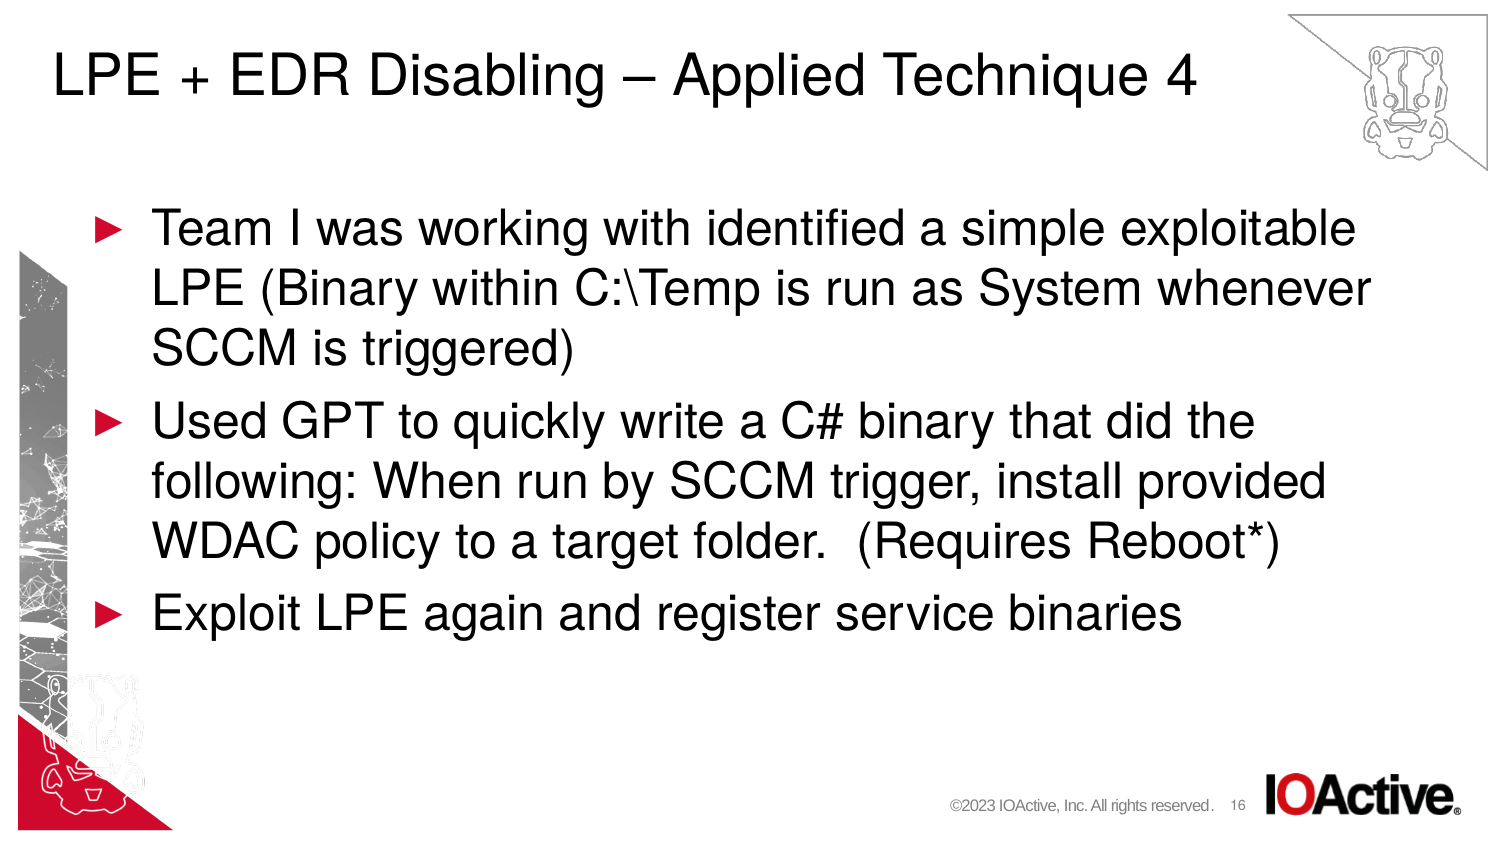

# LPE + EDR Disabling – Applied Technique 4
Team I was working with identified a simple exploitable LPE (Binary within C:\Temp is run as System whenever SCCM is triggered)
Used GPT to quickly write a C# binary that did the following: When run by SCCM trigger, install provided WDAC policy to a target folder.  (Requires Reboot*)
Exploit LPE again and register service binaries
©2023 IOActive, Inc. All rights reserved.